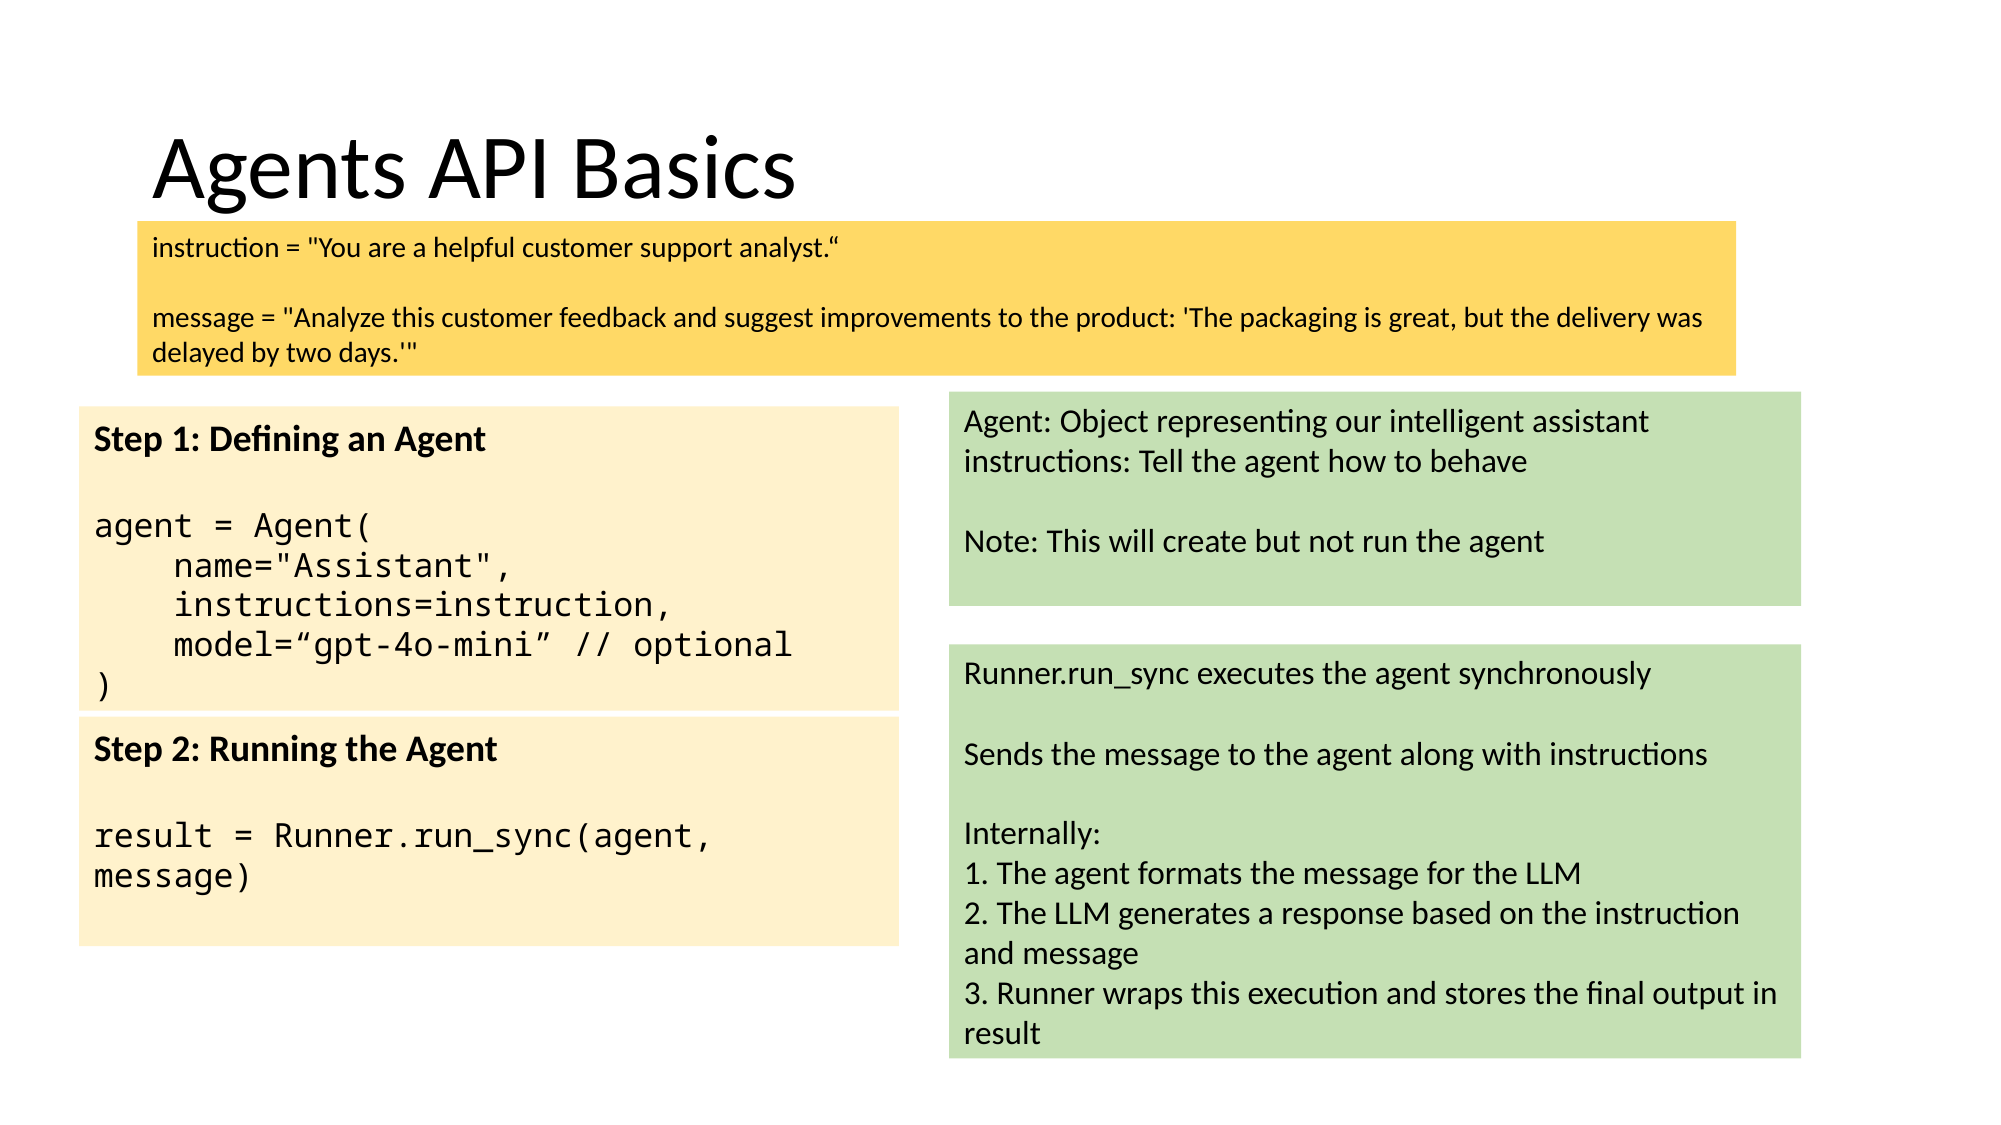

# Agents API Basics
instruction = "You are a helpful customer support analyst.“

message = "Analyze this customer feedback and suggest improvements to the product: 'The packaging is great, but the delivery was delayed by two days.'"

Agent: Object representing our intelligent assistant
instructions: Tell the agent how to behave

Note: This will create but not run the agent

Step 1: Defining an Agent

agent = Agent(
    name="Assistant",
    instructions=instruction,
    model=“gpt-4o-mini” // optional
)
Runner.run_sync executes the agent synchronously

Sends the message to the agent along with instructions

Internally:
1. The agent formats the message for the LLM
2. The LLM generates a response based on the instruction and message
3. Runner wraps this execution and stores the final output in result
Step 2: Running the Agent

result = Runner.run_sync(agent, message)